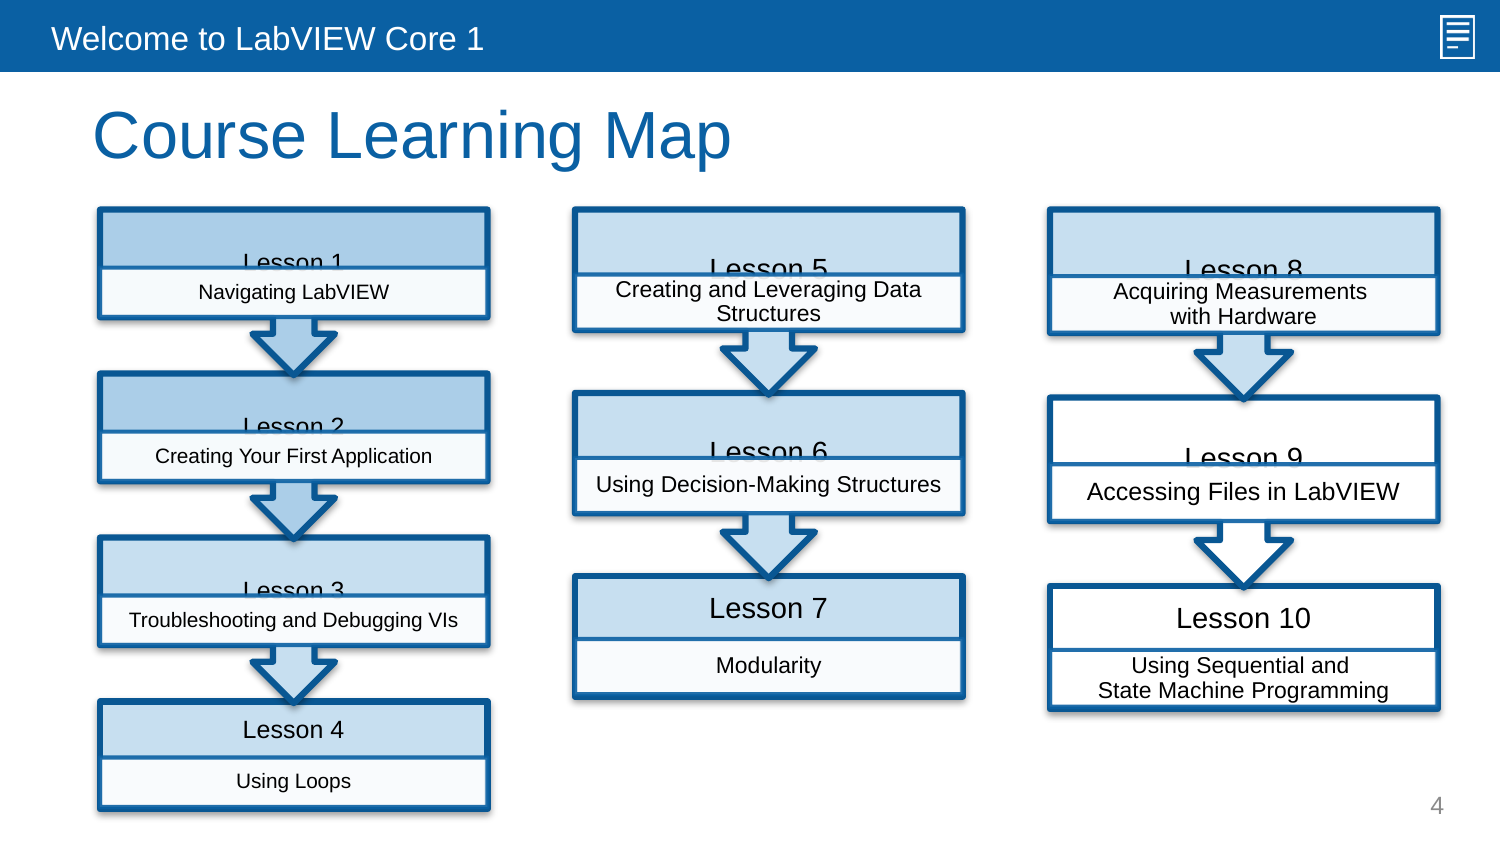

Welcome to LabVIEW Core 1

Course Learning Map
Lesson 4
Using Loops
Lesson 3
Troubleshooting and Debugging VIs
Lesson 2
Creating Your First Application
Lesson 1
Navigating LabVIEW
Lesson 7
Modularity
Lesson 6
Using Decision-Making Structures
Lesson 5
Creating and Leveraging Data Structures
Lesson 10
Using Sequential and
State Machine Programming
Lesson 9
Accessing Files in LabVIEW
Lesson 8
Acquiring Measurements
with Hardware
4